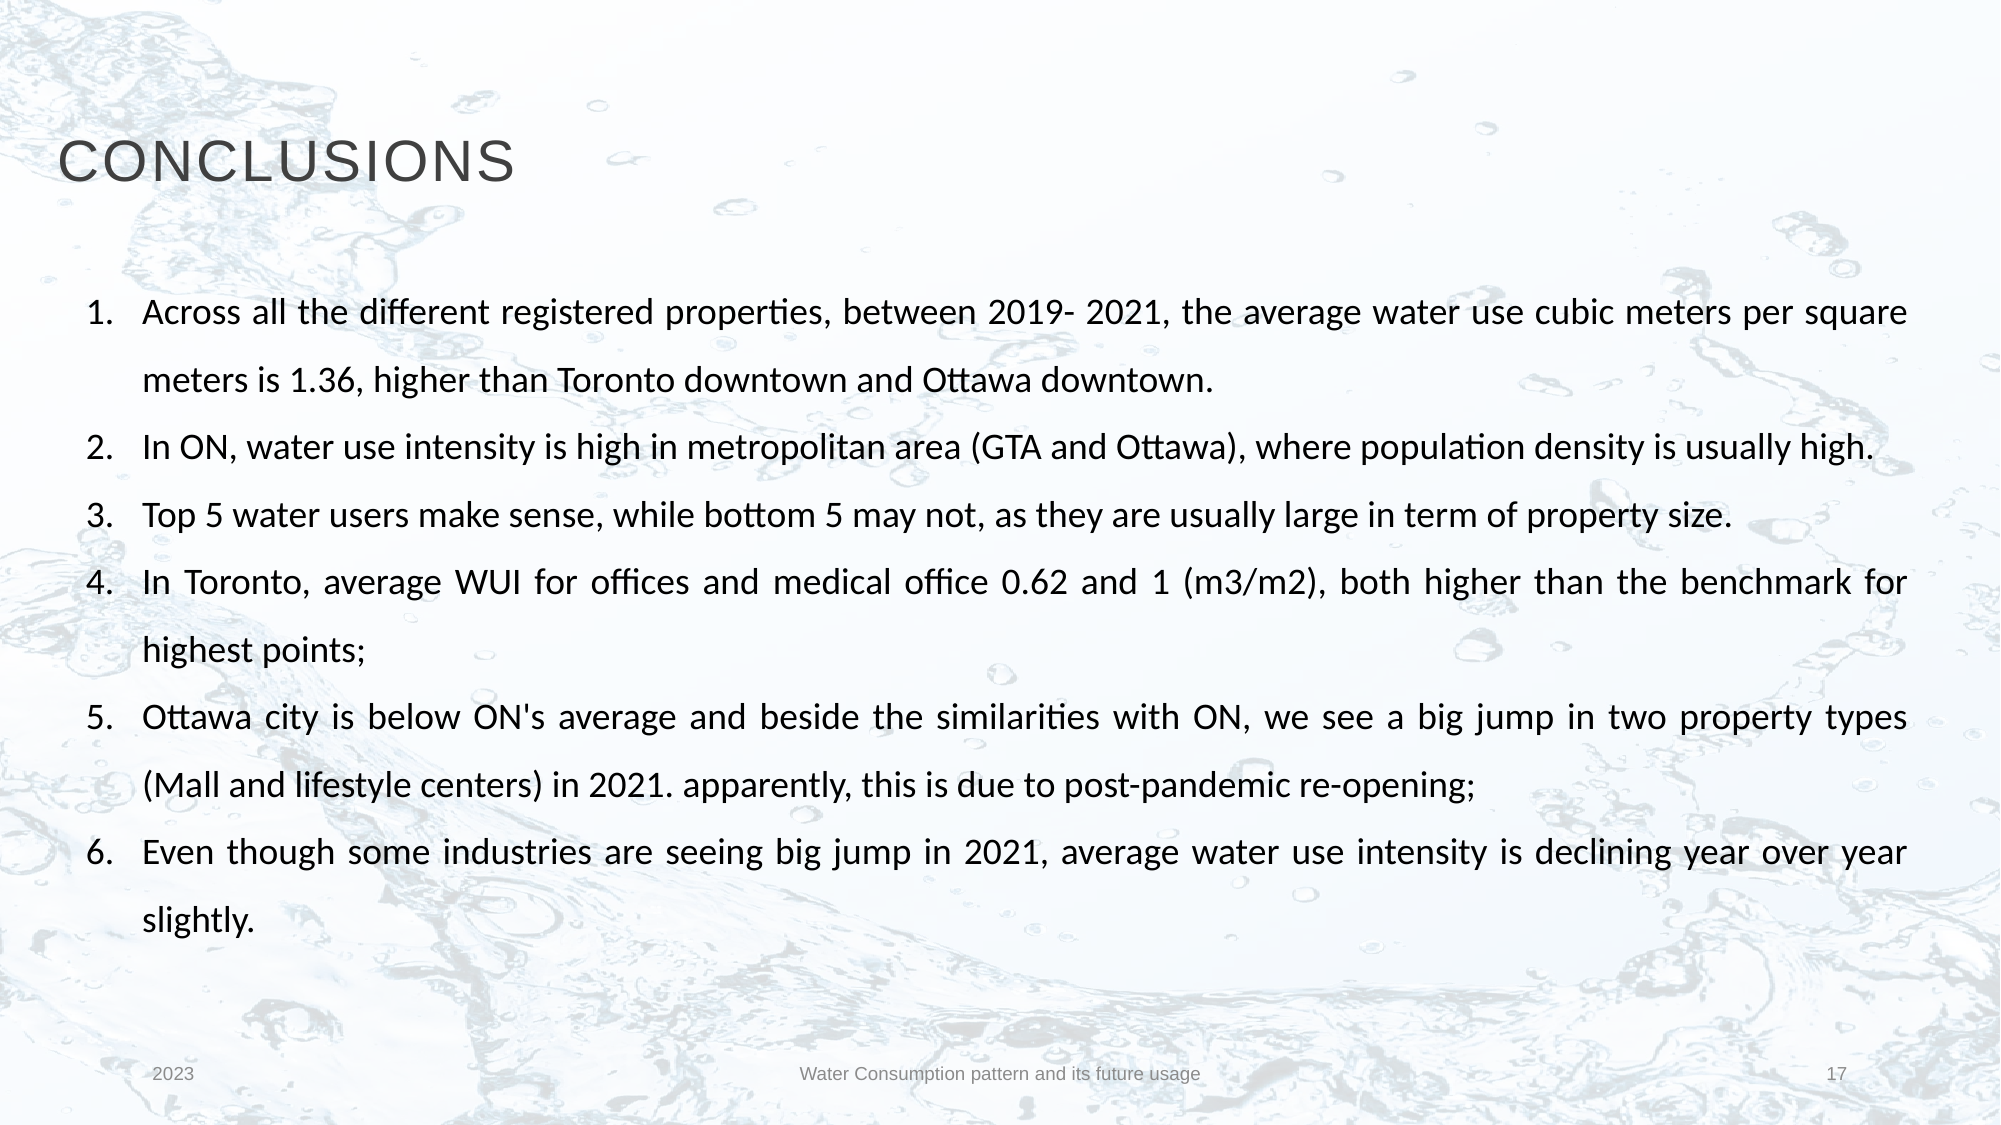

# Conclusions
Across all the different registered properties, between 2019- 2021, the average water use cubic meters per square meters is 1.36, higher than Toronto downtown and Ottawa downtown.
In ON, water use intensity is high in metropolitan area (GTA and Ottawa), where population density is usually high.
Top 5 water users make sense, while bottom 5 may not, as they are usually large in term of property size.
In Toronto, average WUI for offices and medical office 0.62 and 1 (m3/m2), both higher than the benchmark for highest points;
Ottawa city is below ON's average and beside the similarities with ON, we see a big jump in two property types (Mall and lifestyle centers) in 2021. apparently, this is due to post-pandemic re-opening;
Even though some industries are seeing big jump in 2021, average water use intensity is declining year over year slightly.
2023
Water Consumption pattern and its future usage
17